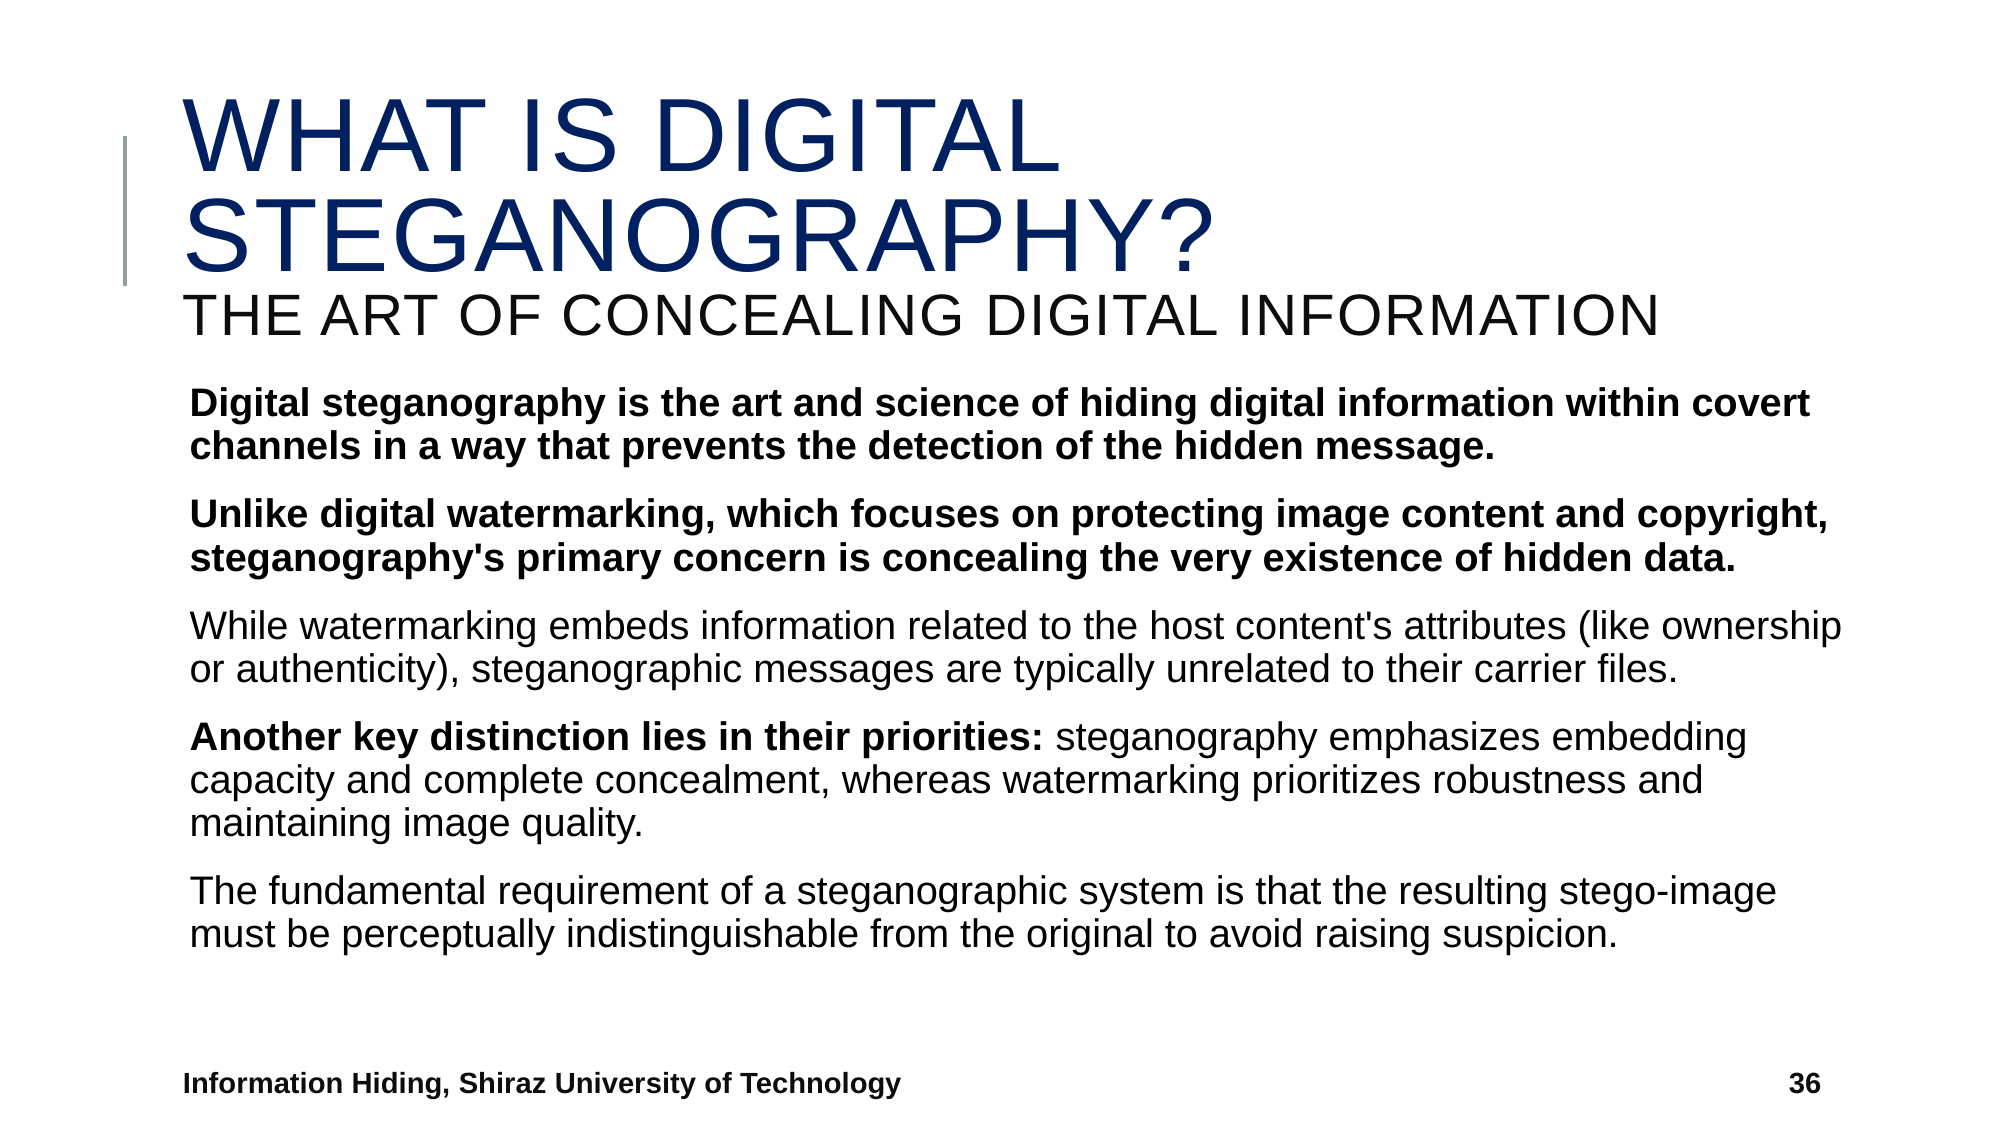

# What is Digital Steganography? The Art of Concealing Digital Information
Digital steganography is the art and science of hiding digital information within covert channels in a way that prevents the detection of the hidden message.
Unlike digital watermarking, which focuses on protecting image content and copyright, steganography's primary concern is concealing the very existence of hidden data.
While watermarking embeds information related to the host content's attributes (like ownership or authenticity), steganographic messages are typically unrelated to their carrier files.
Another key distinction lies in their priorities: steganography emphasizes embedding capacity and complete concealment, whereas watermarking prioritizes robustness and maintaining image quality.
The fundamental requirement of a steganographic system is that the resulting stego-image must be perceptually indistinguishable from the original to avoid raising suspicion.

Information Hiding, Shiraz University of Technology
36